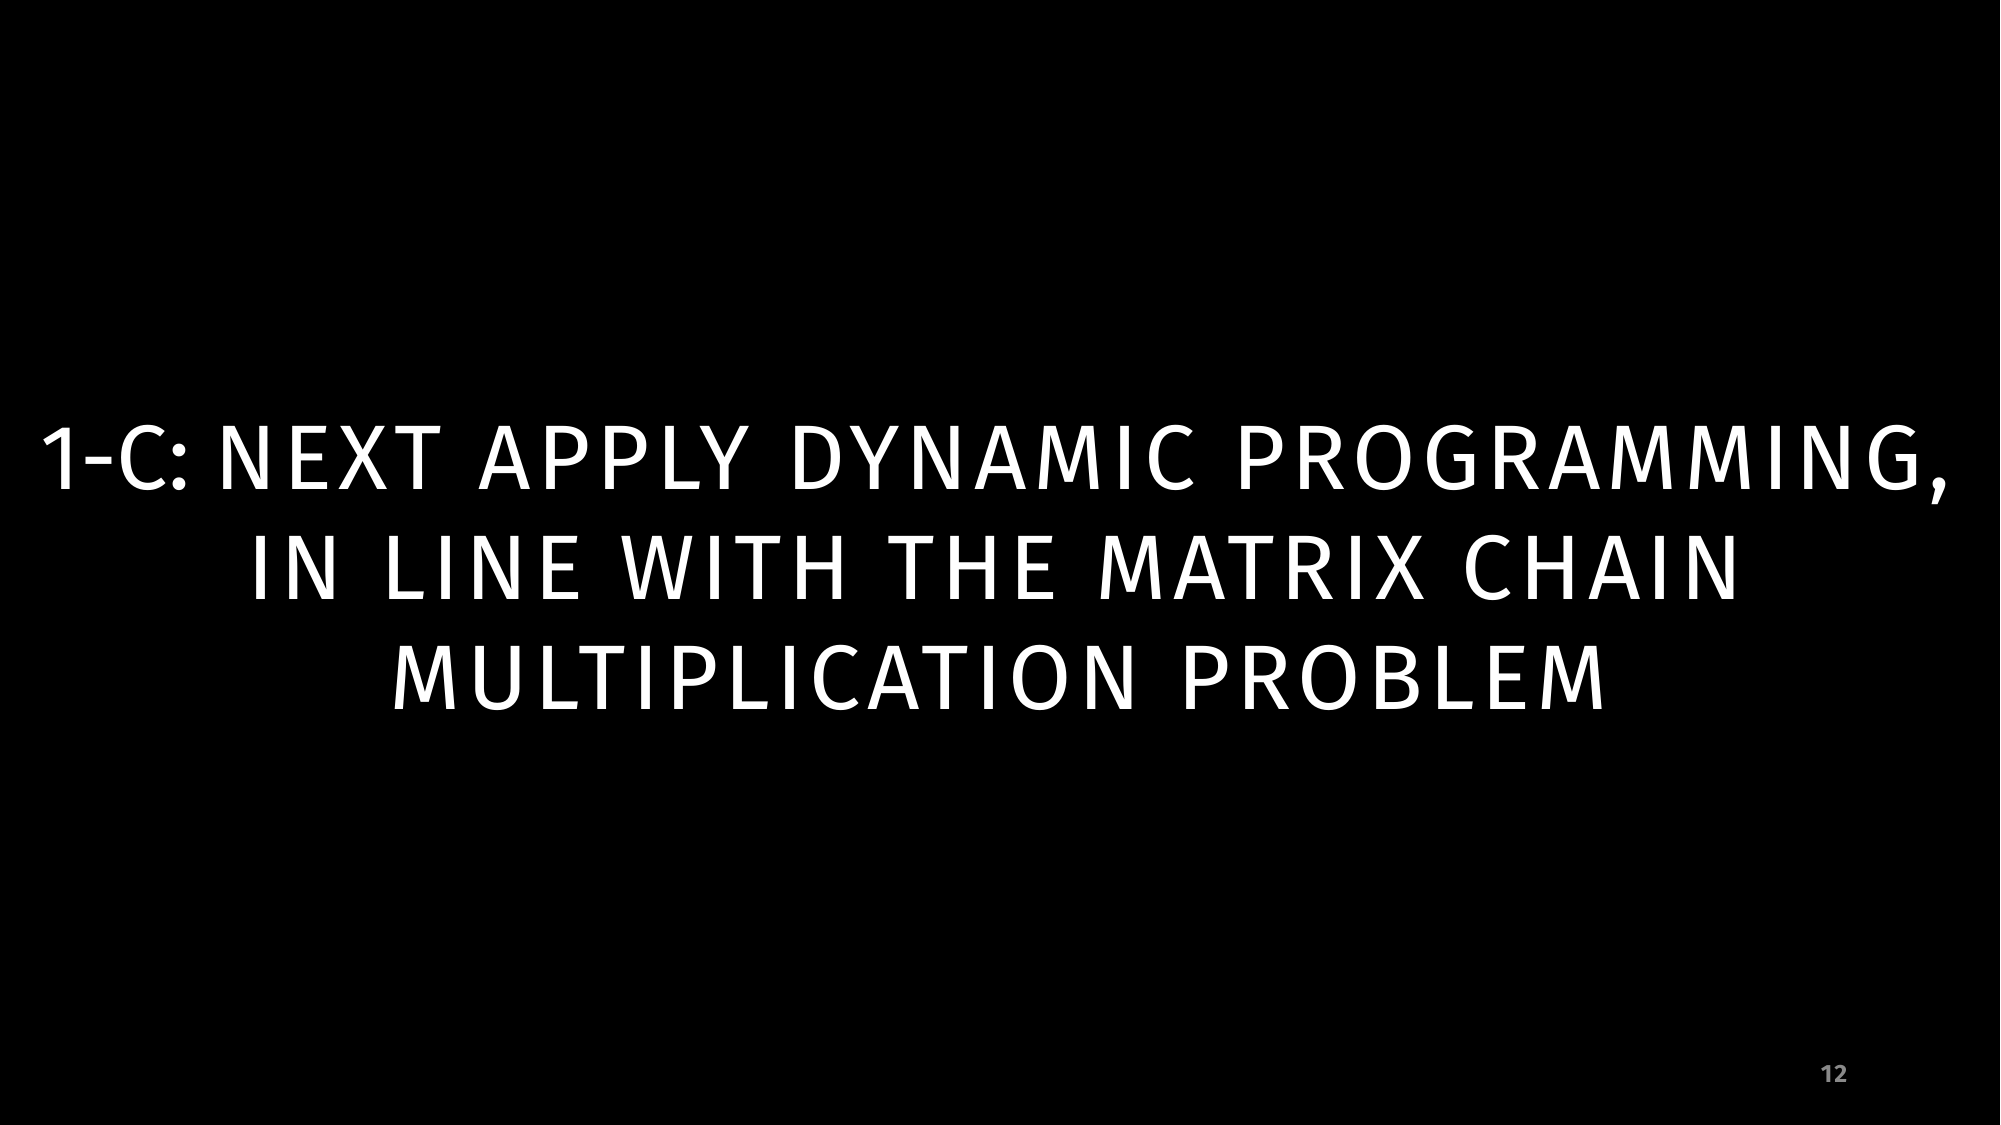

# 1-C: NEXT APPLY DYNAMIC PROGRAMMING, IN LINE WITH THE MATRIX CHAIN MULTIPLICATION PROBLEM
12